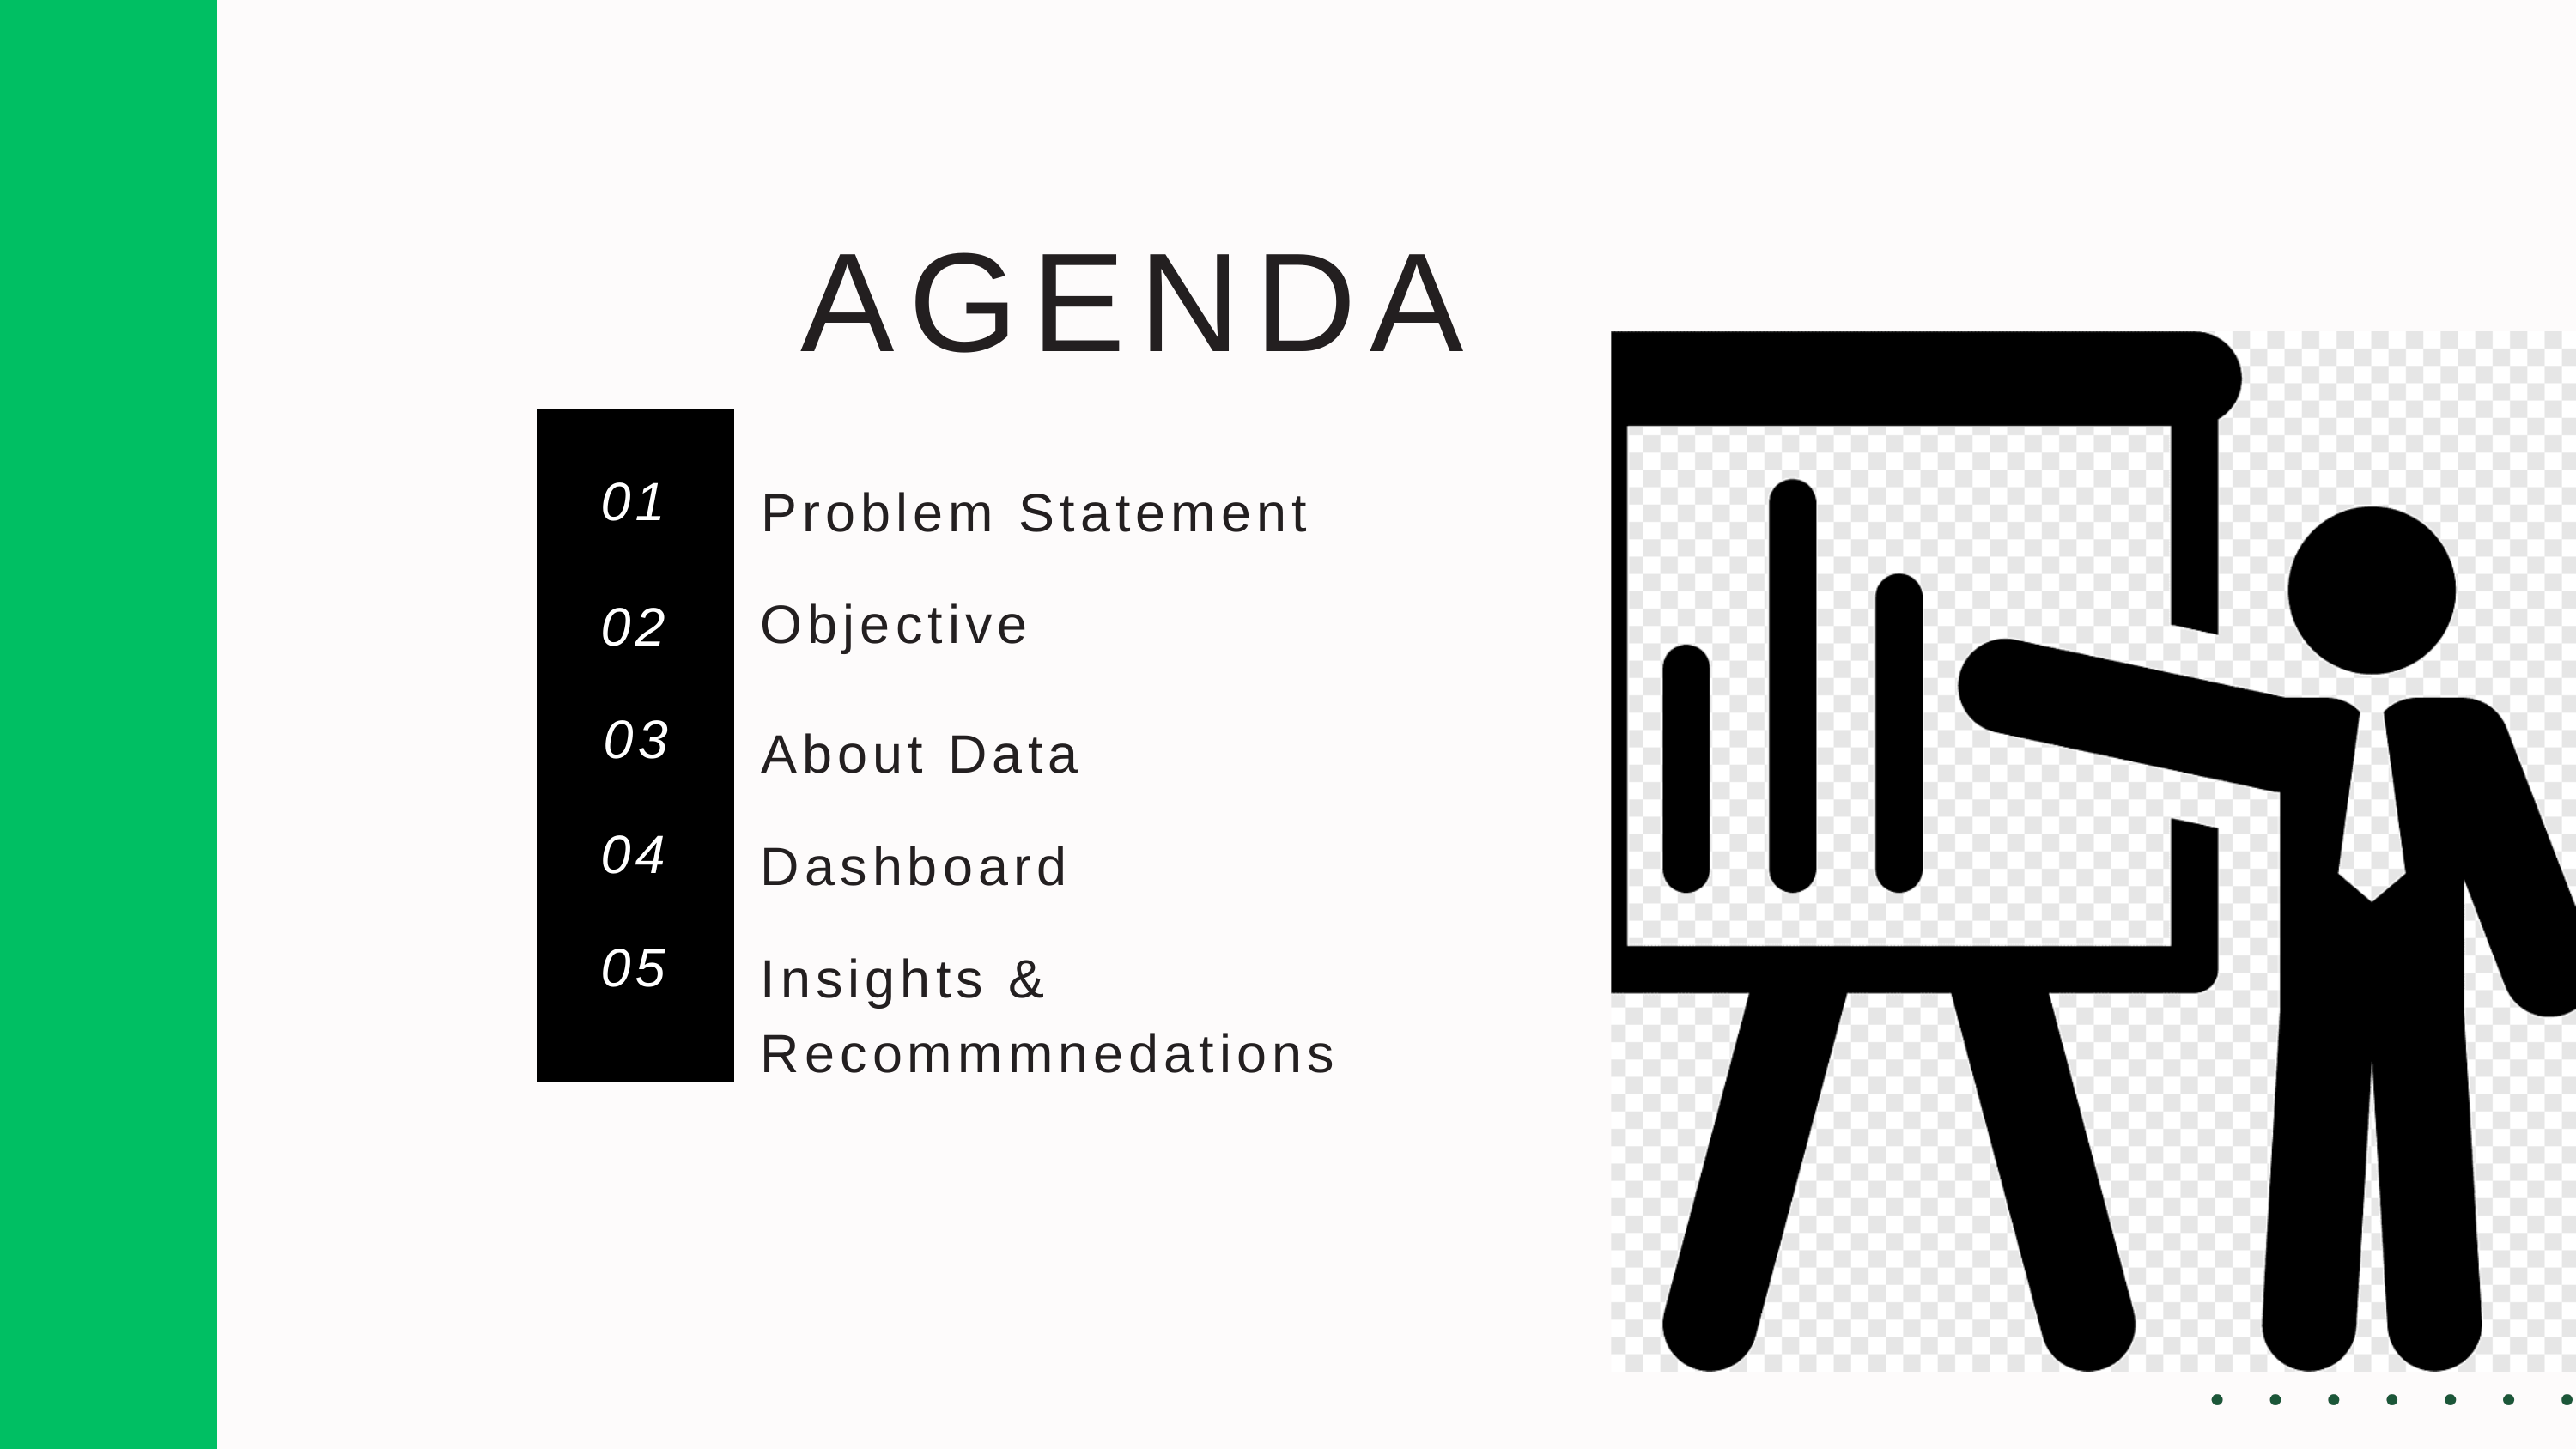

AGENDA

01
Problem Statement
Objective
02
03
About Data
04
Dashboard
05
Insights & Recommmnedations